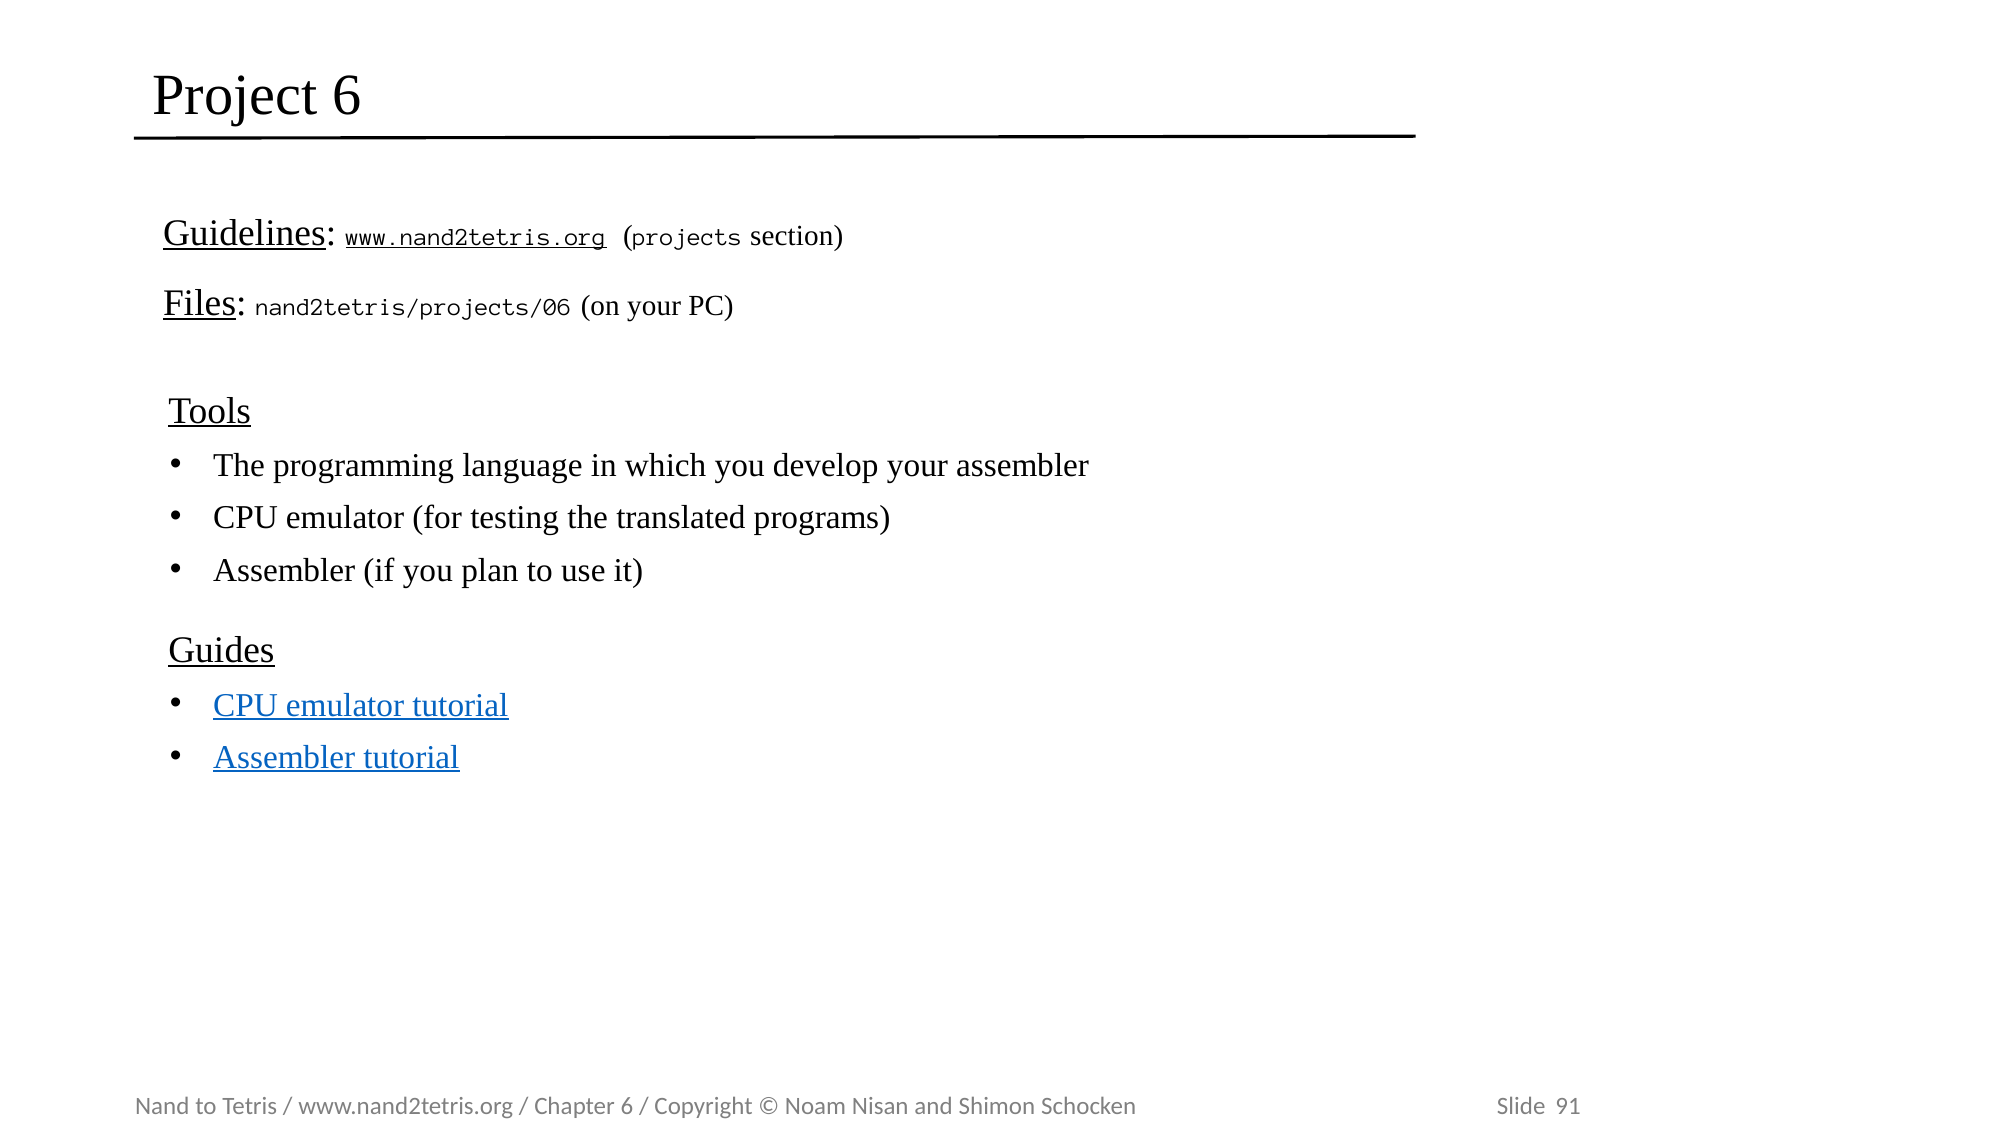

# Project 6
Guidelines: www.nand2tetris.org (projects section)
Files: nand2tetris/projects/06 (on your PC)
Tools
The programming language in which you develop your assembler
CPU emulator (for testing the translated programs)
Assembler (if you plan to use it)
Guides
CPU emulator tutorial
Assembler tutorial